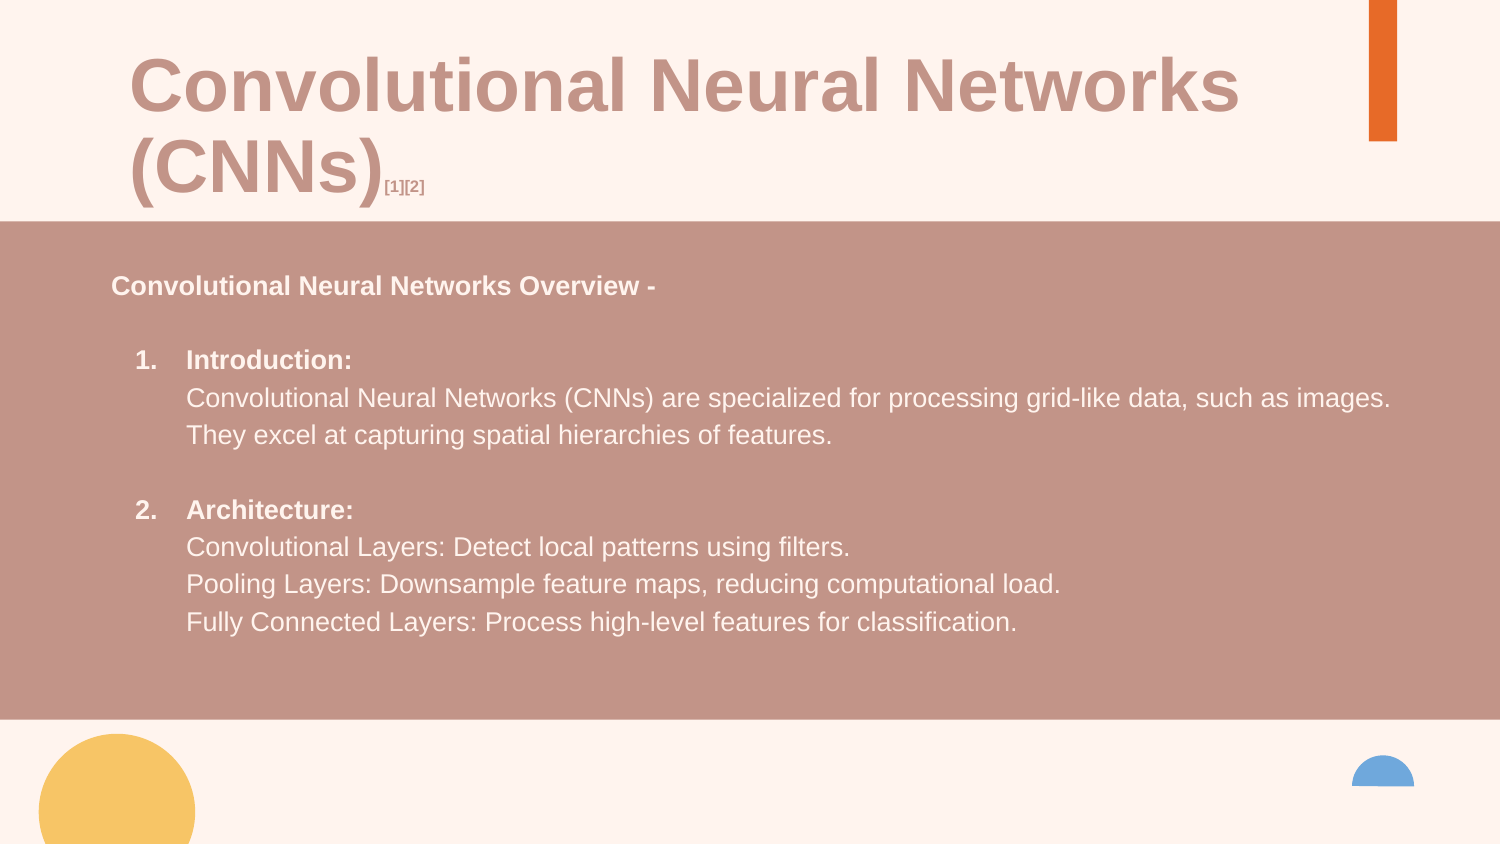

# Convolutional Neural Networks (CNNs)[1][2]

Convolutional Neural Networks Overview -

Introduction:
Convolutional Neural Networks (CNNs) are specialized for processing grid-like data, such as images.
          They excel at capturing spatial hierarchies of features.

Architecture:
          Convolutional Layers: Detect local patterns using filters.
          Pooling Layers: Downsample feature maps, reducing computational load.
          Fully Connected Layers: Process high-level features for classification.